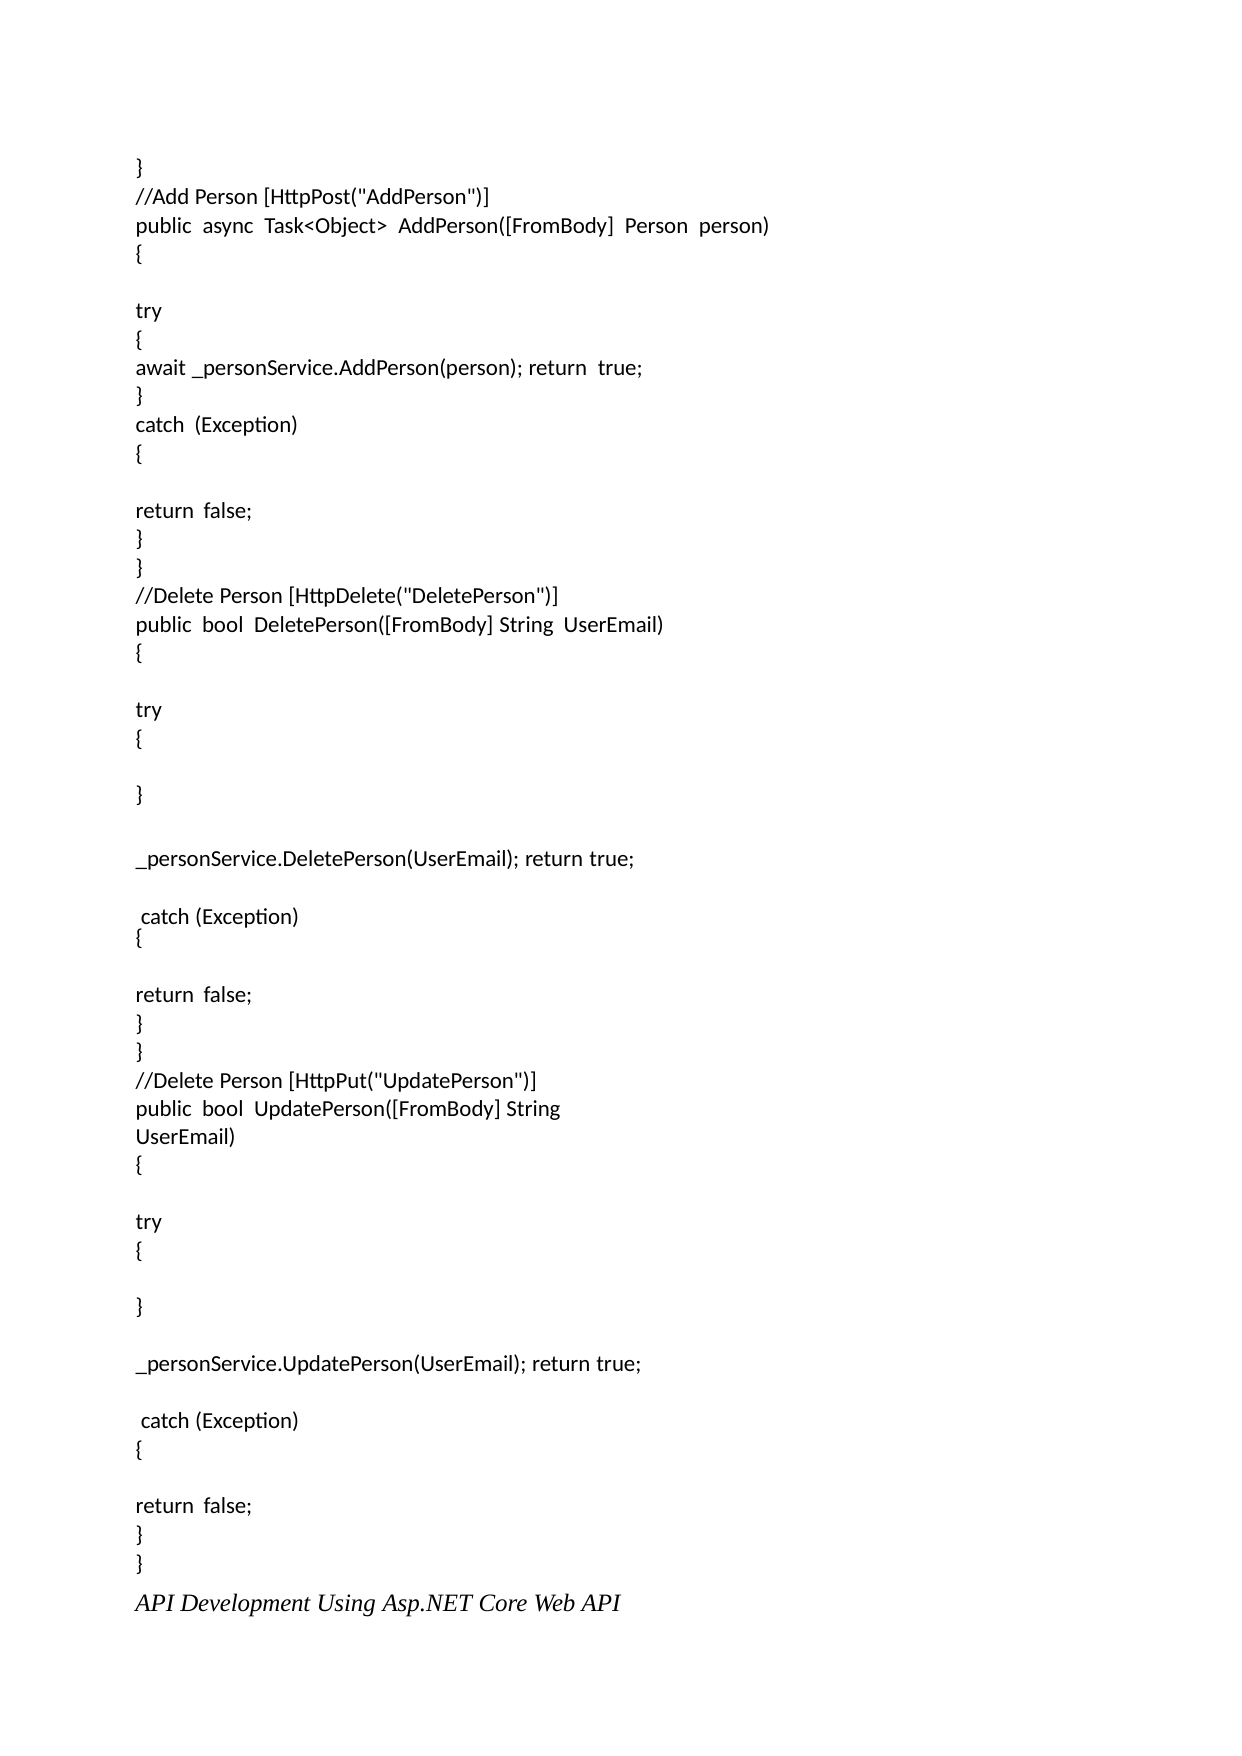

}
//Add Person [HttpPost("AddPerson")]
public async Task<Object> AddPerson([FromBody] Person person)
{

try
{
await _personService.AddPerson(person); return true;
}
catch (Exception)
{

return false;
}
}
//Delete Person [HttpDelete("DeletePerson")]
public bool DeletePerson([FromBody] String UserEmail)
{

try
{

}
_personService.DeletePerson(UserEmail); return true;  catch (Exception)
{

return false;
}
}
//Delete Person [HttpPut("UpdatePerson")]
public bool UpdatePerson([FromBody] String UserEmail)
{

try
{

}
_personService.UpdatePerson(UserEmail); return true;  catch (Exception)
{

return false;
}
}
API Development Using Asp.NET Core Web API